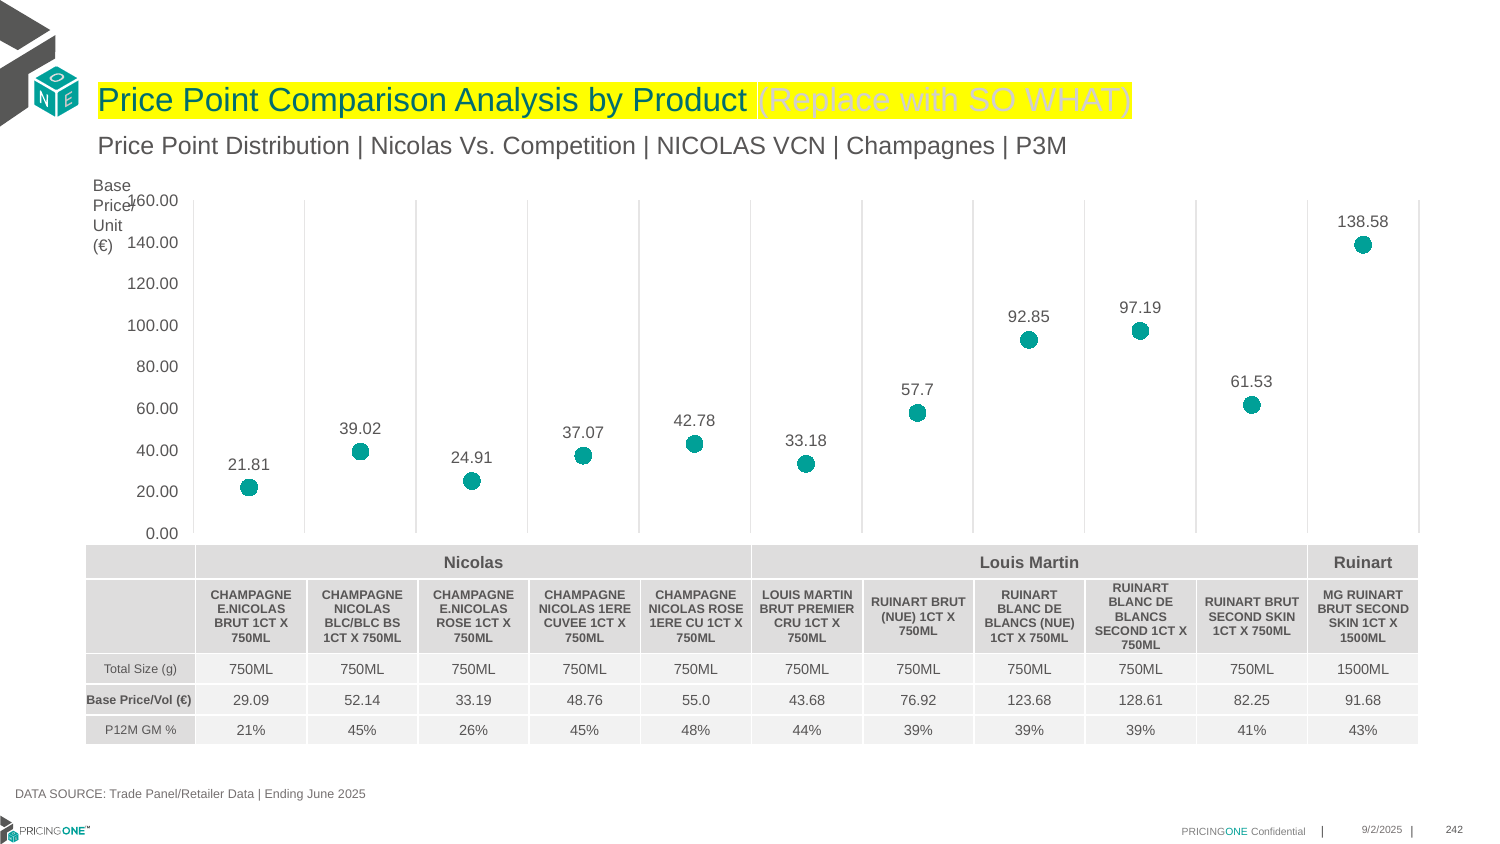

# Price Point Comparison Analysis by Product (Replace with SO WHAT)
Price Point Distribution | Nicolas Vs. Competition | NICOLAS VCN | Champagnes | P3M
Base Price/Unit (€)

### Chart

| Category | Base Price/Unit |
|---|---|
| CHAMPAGNE E.NICOLAS BRUT 1CT X 750ML | 21.81 |
| CHAMPAGNE NICOLAS BLC/BLC BS 1CT X 750ML | 39.02 |
| CHAMPAGNE E.NICOLAS ROSE 1CT X 750ML | 24.91 |
| CHAMPAGNE NICOLAS 1ERE CUVEE 1CT X 750ML | 37.07 |
| CHAMPAGNE NICOLAS ROSE 1ERE CU 1CT X 750ML | 42.78 |
| LOUIS MARTIN BRUT PREMIER CRU 1CT X 750ML | 33.18 |
| RUINART BRUT (NUE) 1CT X 750ML | 57.7 |
| RUINART BLANC DE BLANCS (NUE) 1CT X 750ML | 92.85 |
| RUINART BLANC DE BLANCS SECOND 1CT X 750ML | 97.19 |
| RUINART BRUT SECOND SKIN 1CT X 750ML | 61.53 |
| MG RUINART BRUT SECOND SKIN 1CT X 1500ML | 138.58 |
|  | Nicolas | Nicolas | Nicolas | Nicolas | Nicolas | Louis Martin | Ruinart | Ruinart | Ruinart | Ruinart | Ruinart |
| --- | --- | --- | --- | --- | --- | --- | --- | --- | --- | --- | --- |
|  | CHAMPAGNE E.NICOLAS BRUT 1CT X 750ML | CHAMPAGNE NICOLAS BLC/BLC BS 1CT X 750ML | CHAMPAGNE E.NICOLAS ROSE 1CT X 750ML | CHAMPAGNE NICOLAS 1ERE CUVEE 1CT X 750ML | CHAMPAGNE NICOLAS ROSE 1ERE CU 1CT X 750ML | LOUIS MARTIN BRUT PREMIER CRU 1CT X 750ML | RUINART BRUT (NUE) 1CT X 750ML | RUINART BLANC DE BLANCS (NUE) 1CT X 750ML | RUINART BLANC DE BLANCS SECOND 1CT X 750ML | RUINART BRUT SECOND SKIN 1CT X 750ML | MG RUINART BRUT SECOND SKIN 1CT X 1500ML |
| Total Size (g) | 750ML | 750ML | 750ML | 750ML | 750ML | 750ML | 750ML | 750ML | 750ML | 750ML | 1500ML |
| Base Price/Vol (€) | 29.09 | 52.14 | 33.19 | 48.76 | 55.0 | 43.68 | 76.92 | 123.68 | 128.61 | 82.25 | 91.68 |
| P12M GM % | 21% | 45% | 26% | 45% | 48% | 44% | 39% | 39% | 39% | 41% | 43% |
DATA SOURCE: Trade Panel/Retailer Data | Ending June 2025

9/2/2025
242